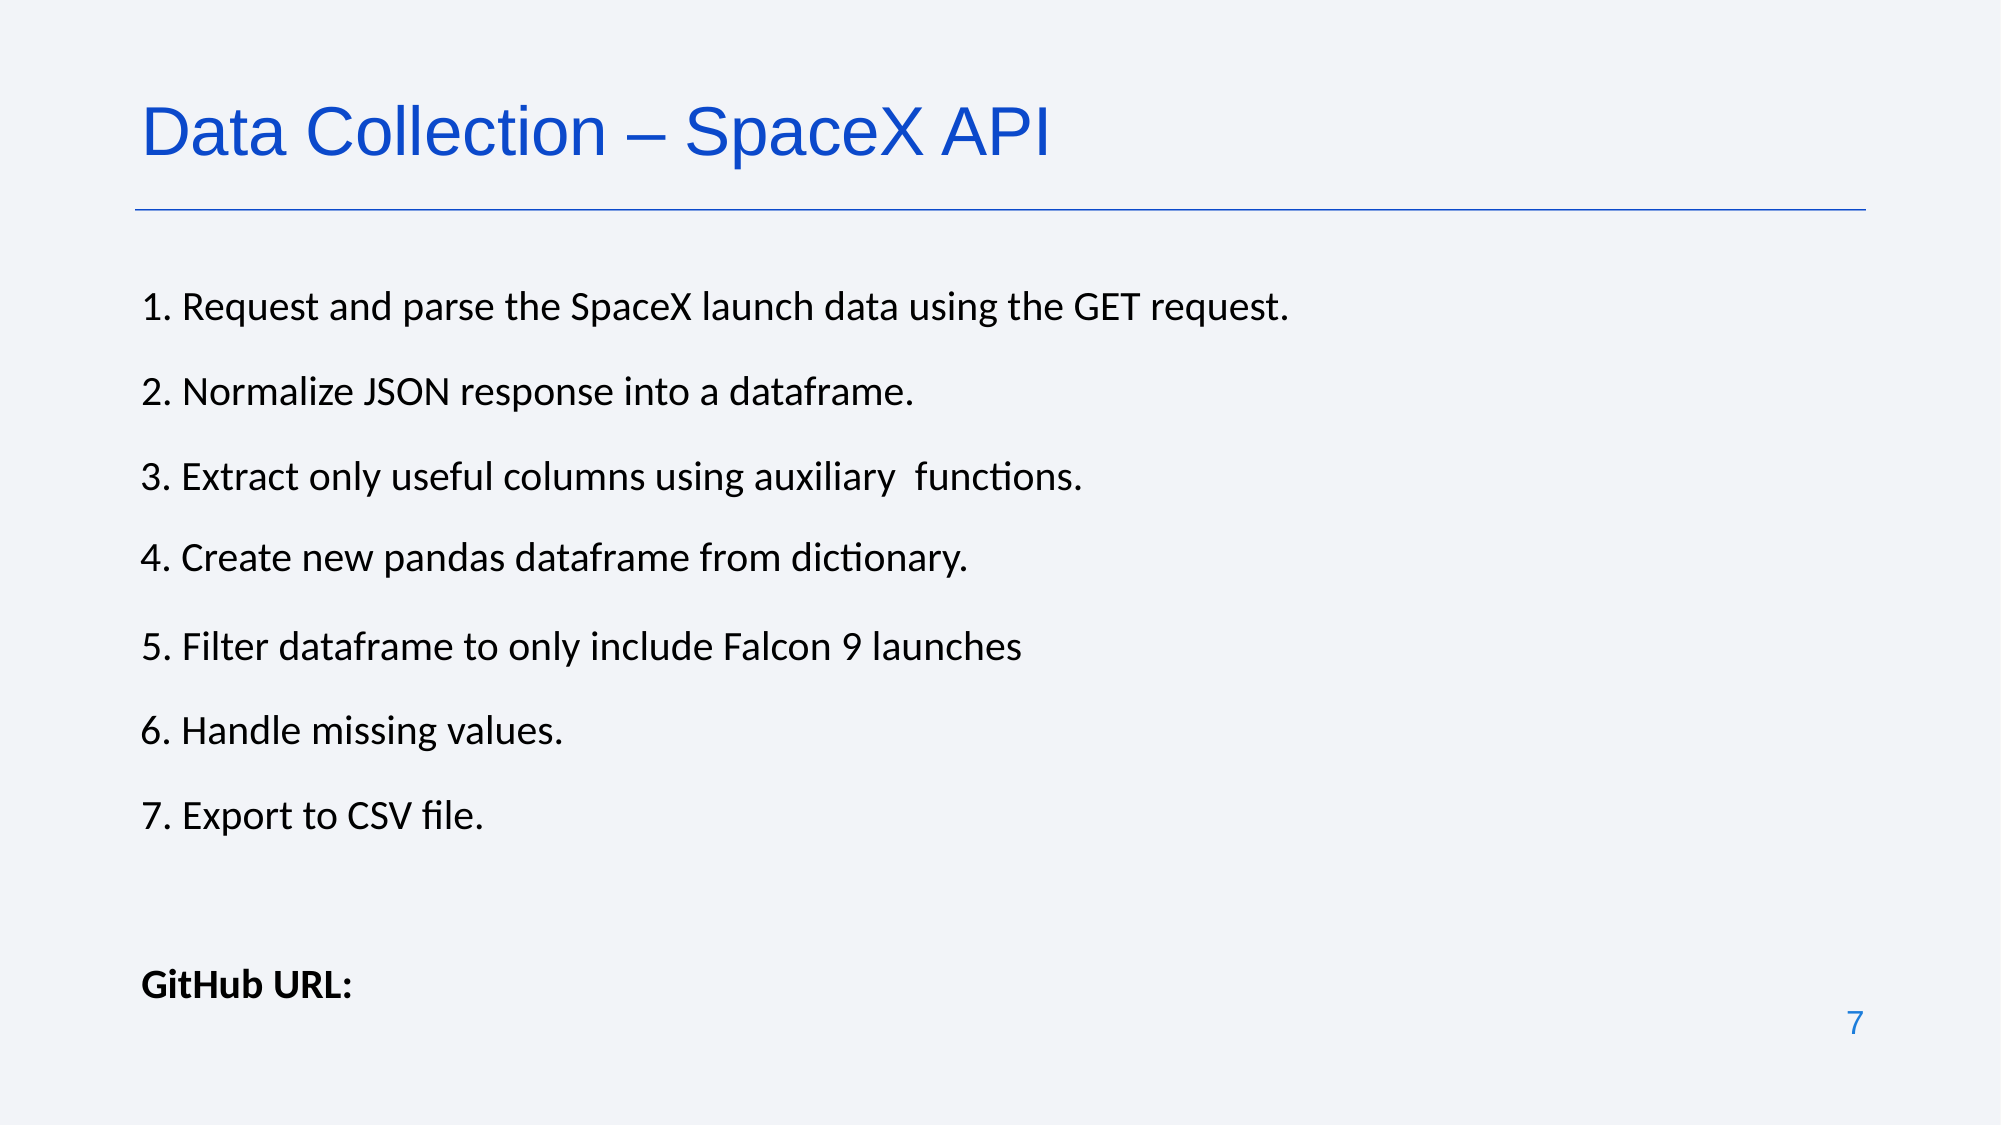

Data Collection – SpaceX API
1. Request and parse the SpaceX launch data using the GET request.
2. Normalize JSON response into a dataframe.
3. Extract only useful columns using auxiliary  functions.
4. Create new pandas dataframe from dictionary.
5. Filter dataframe to only include Falcon 9 launches
6. Handle missing values.
7. Export to CSV file.
GitHub URL:
7